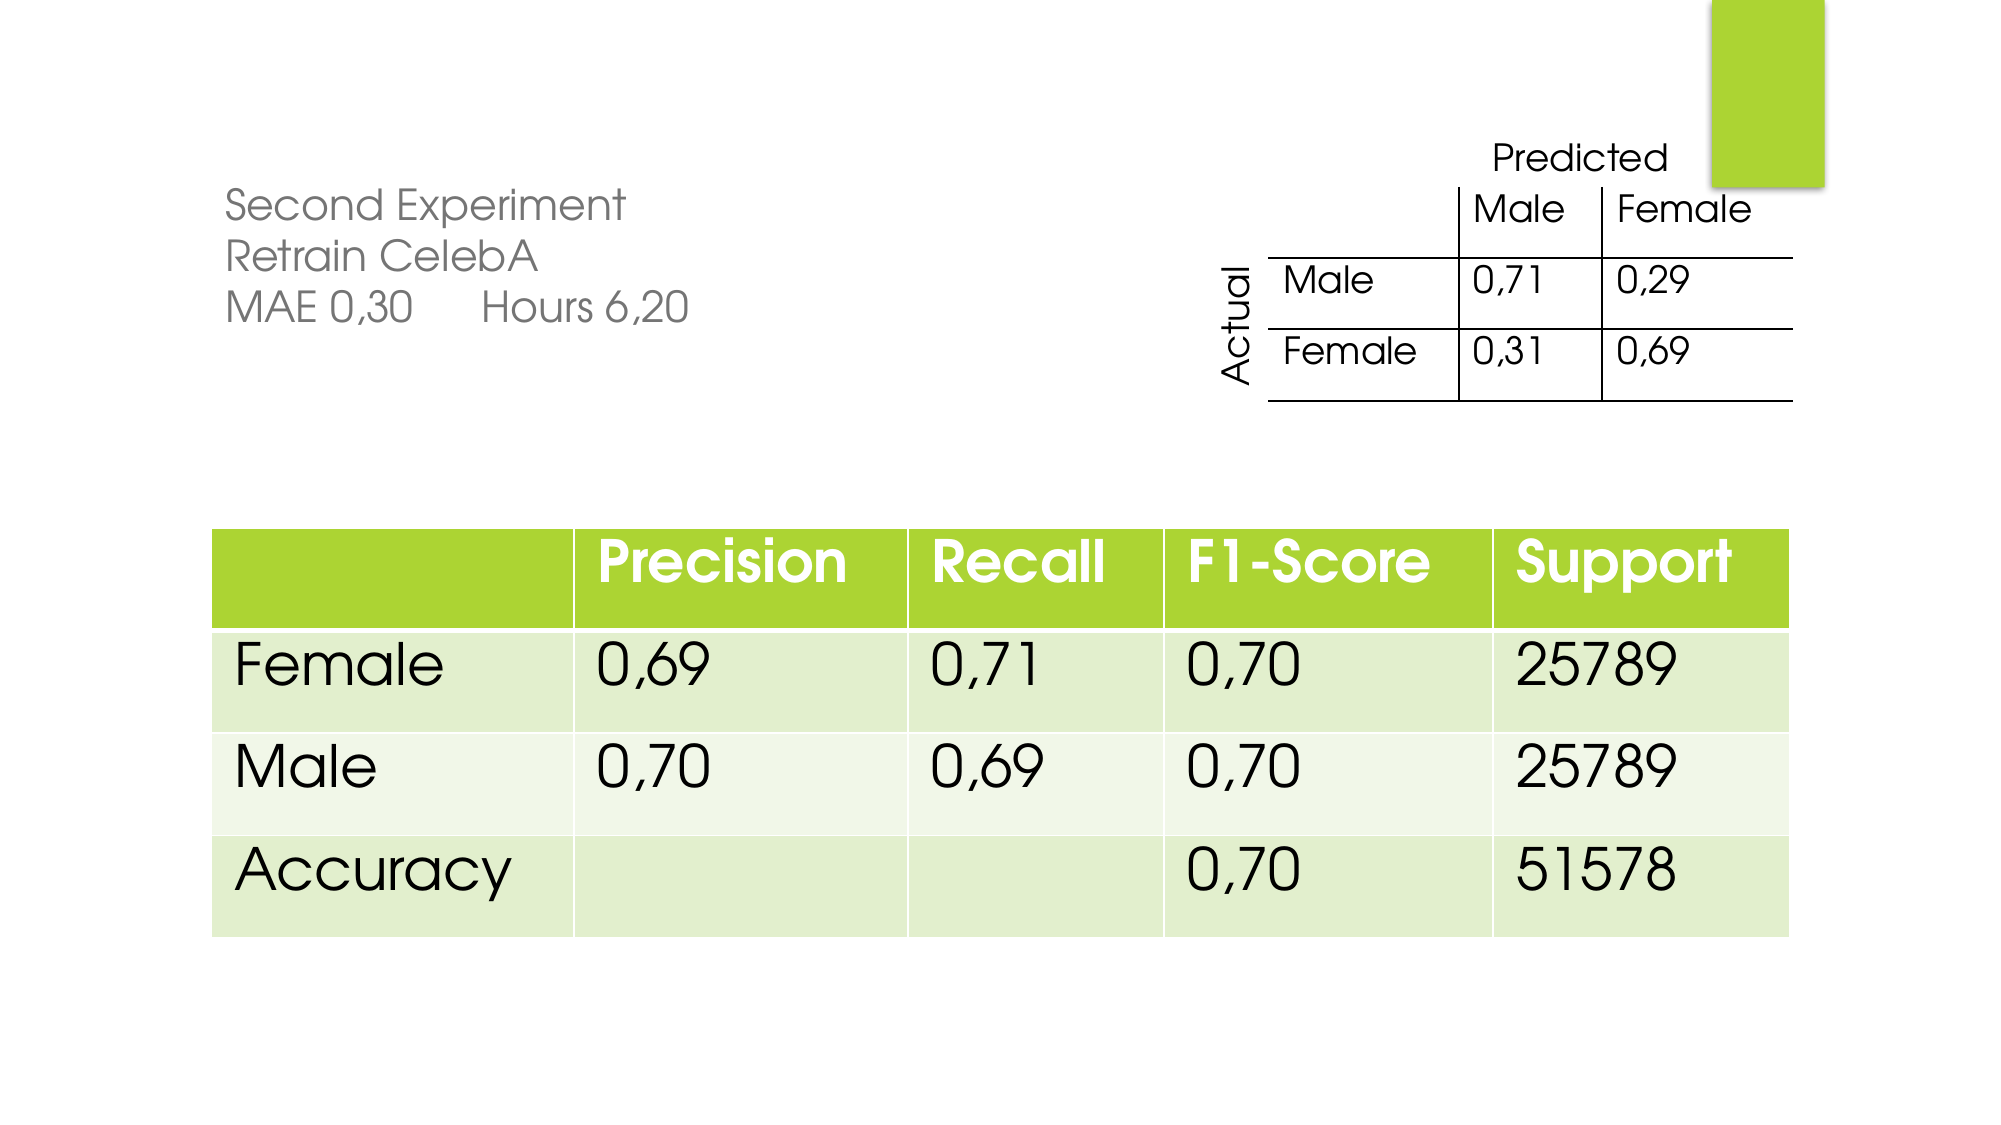

Predicted
Second Experiment
Retrain CelebA
MAE 0,30	Hours 6,20
|  | Male | Female |
| --- | --- | --- |
| Male | 0,71 | 0,29 |
| Female | 0,31 | 0,69 |
Actual
|  | Precision | Recall | F1-Score | Support |
| --- | --- | --- | --- | --- |
| Female | 0,69 | 0,71 | 0,70 | 25789 |
| Male | 0,70 | 0,69 | 0,70 | 25789 |
| Accuracy |  |  | 0,70 | 51578 |